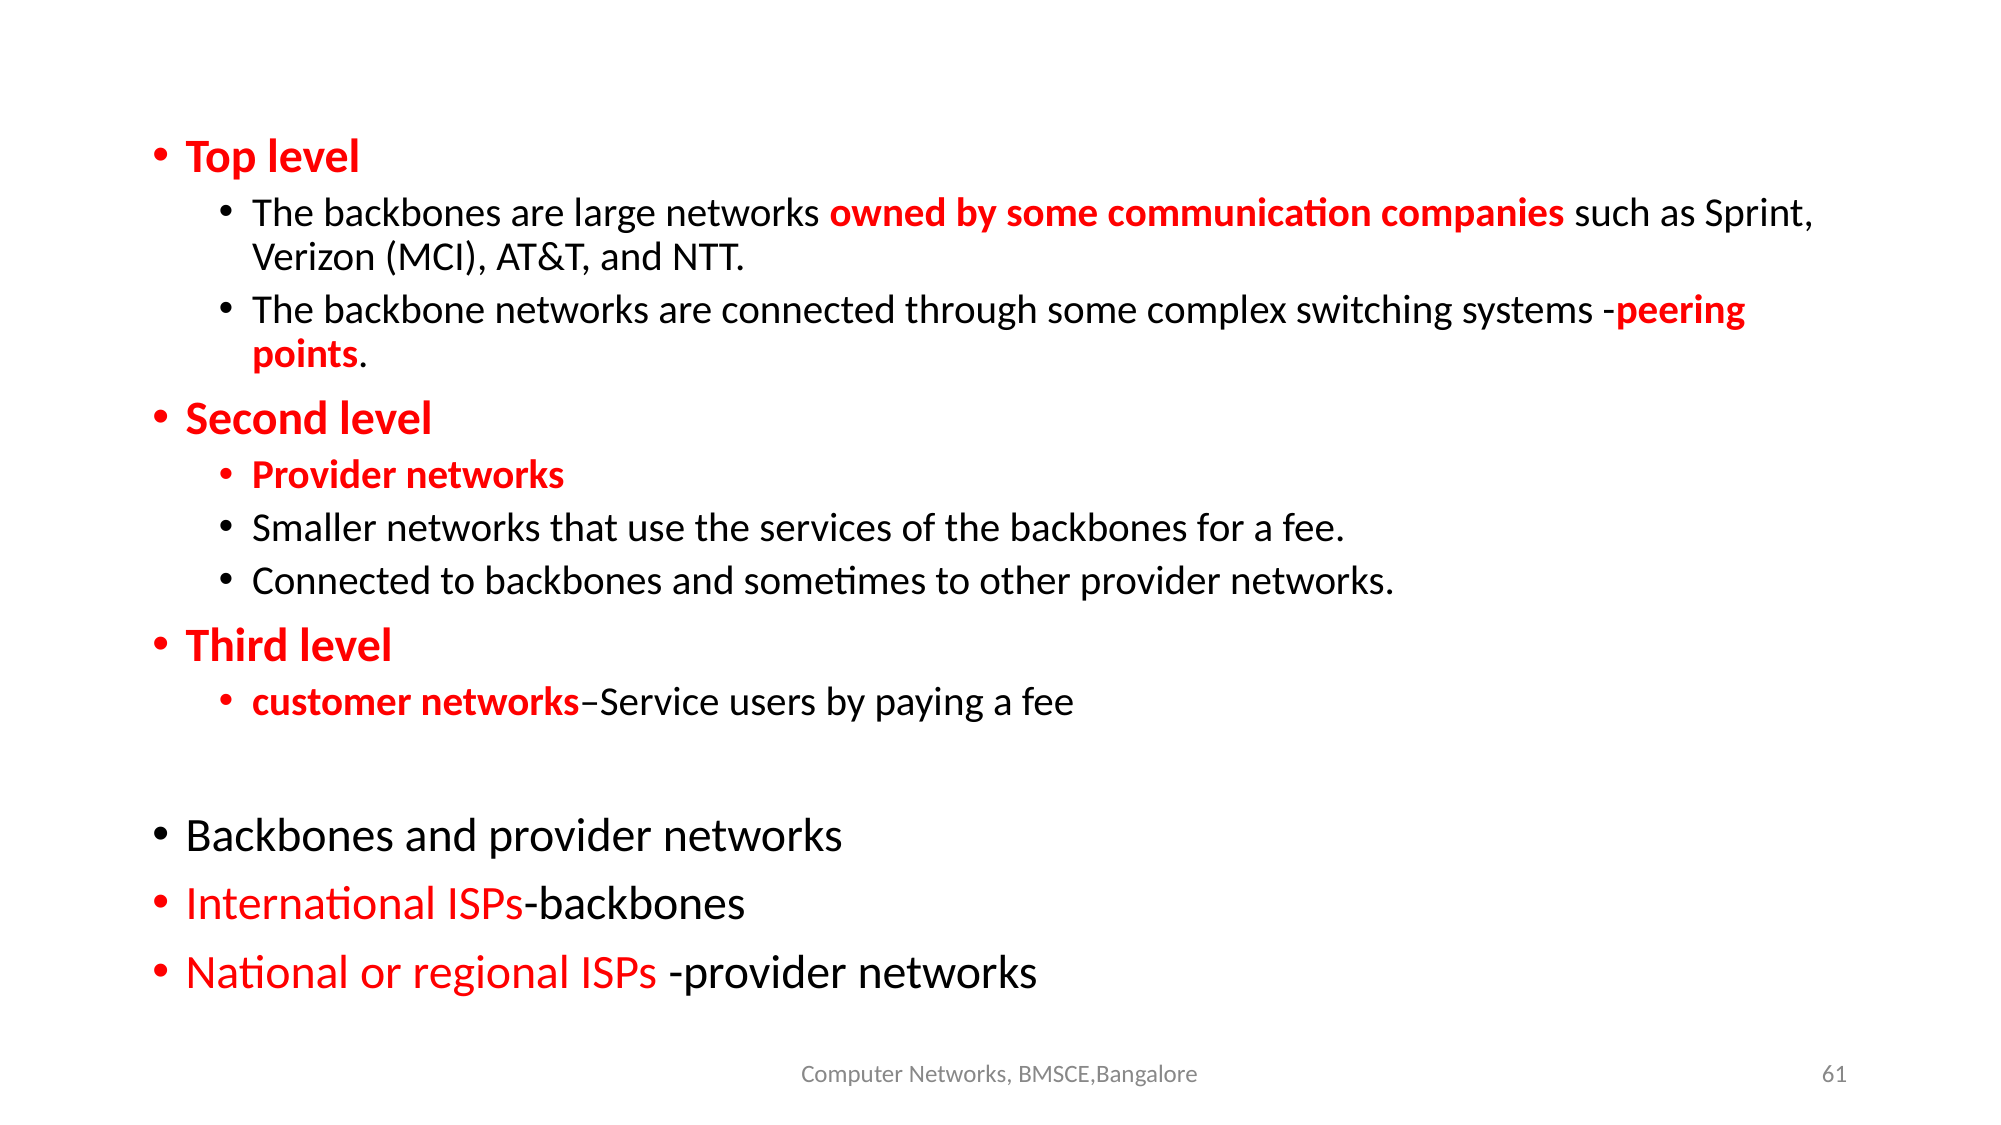

Top level
The backbones are large networks owned by some communication companies such as Sprint, Verizon (MCI), AT&T, and NTT.
The backbone networks are connected through some complex switching systems -peering points.
Second level
Provider networks
Smaller networks that use the services of the backbones for a fee.
Connected to backbones and sometimes to other provider networks.
Third level
customer networks–Service users by paying a fee

Backbones and provider networks
International ISPs-backbones
National or regional ISPs -provider networks
Computer Networks, BMSCE,Bangalore
61